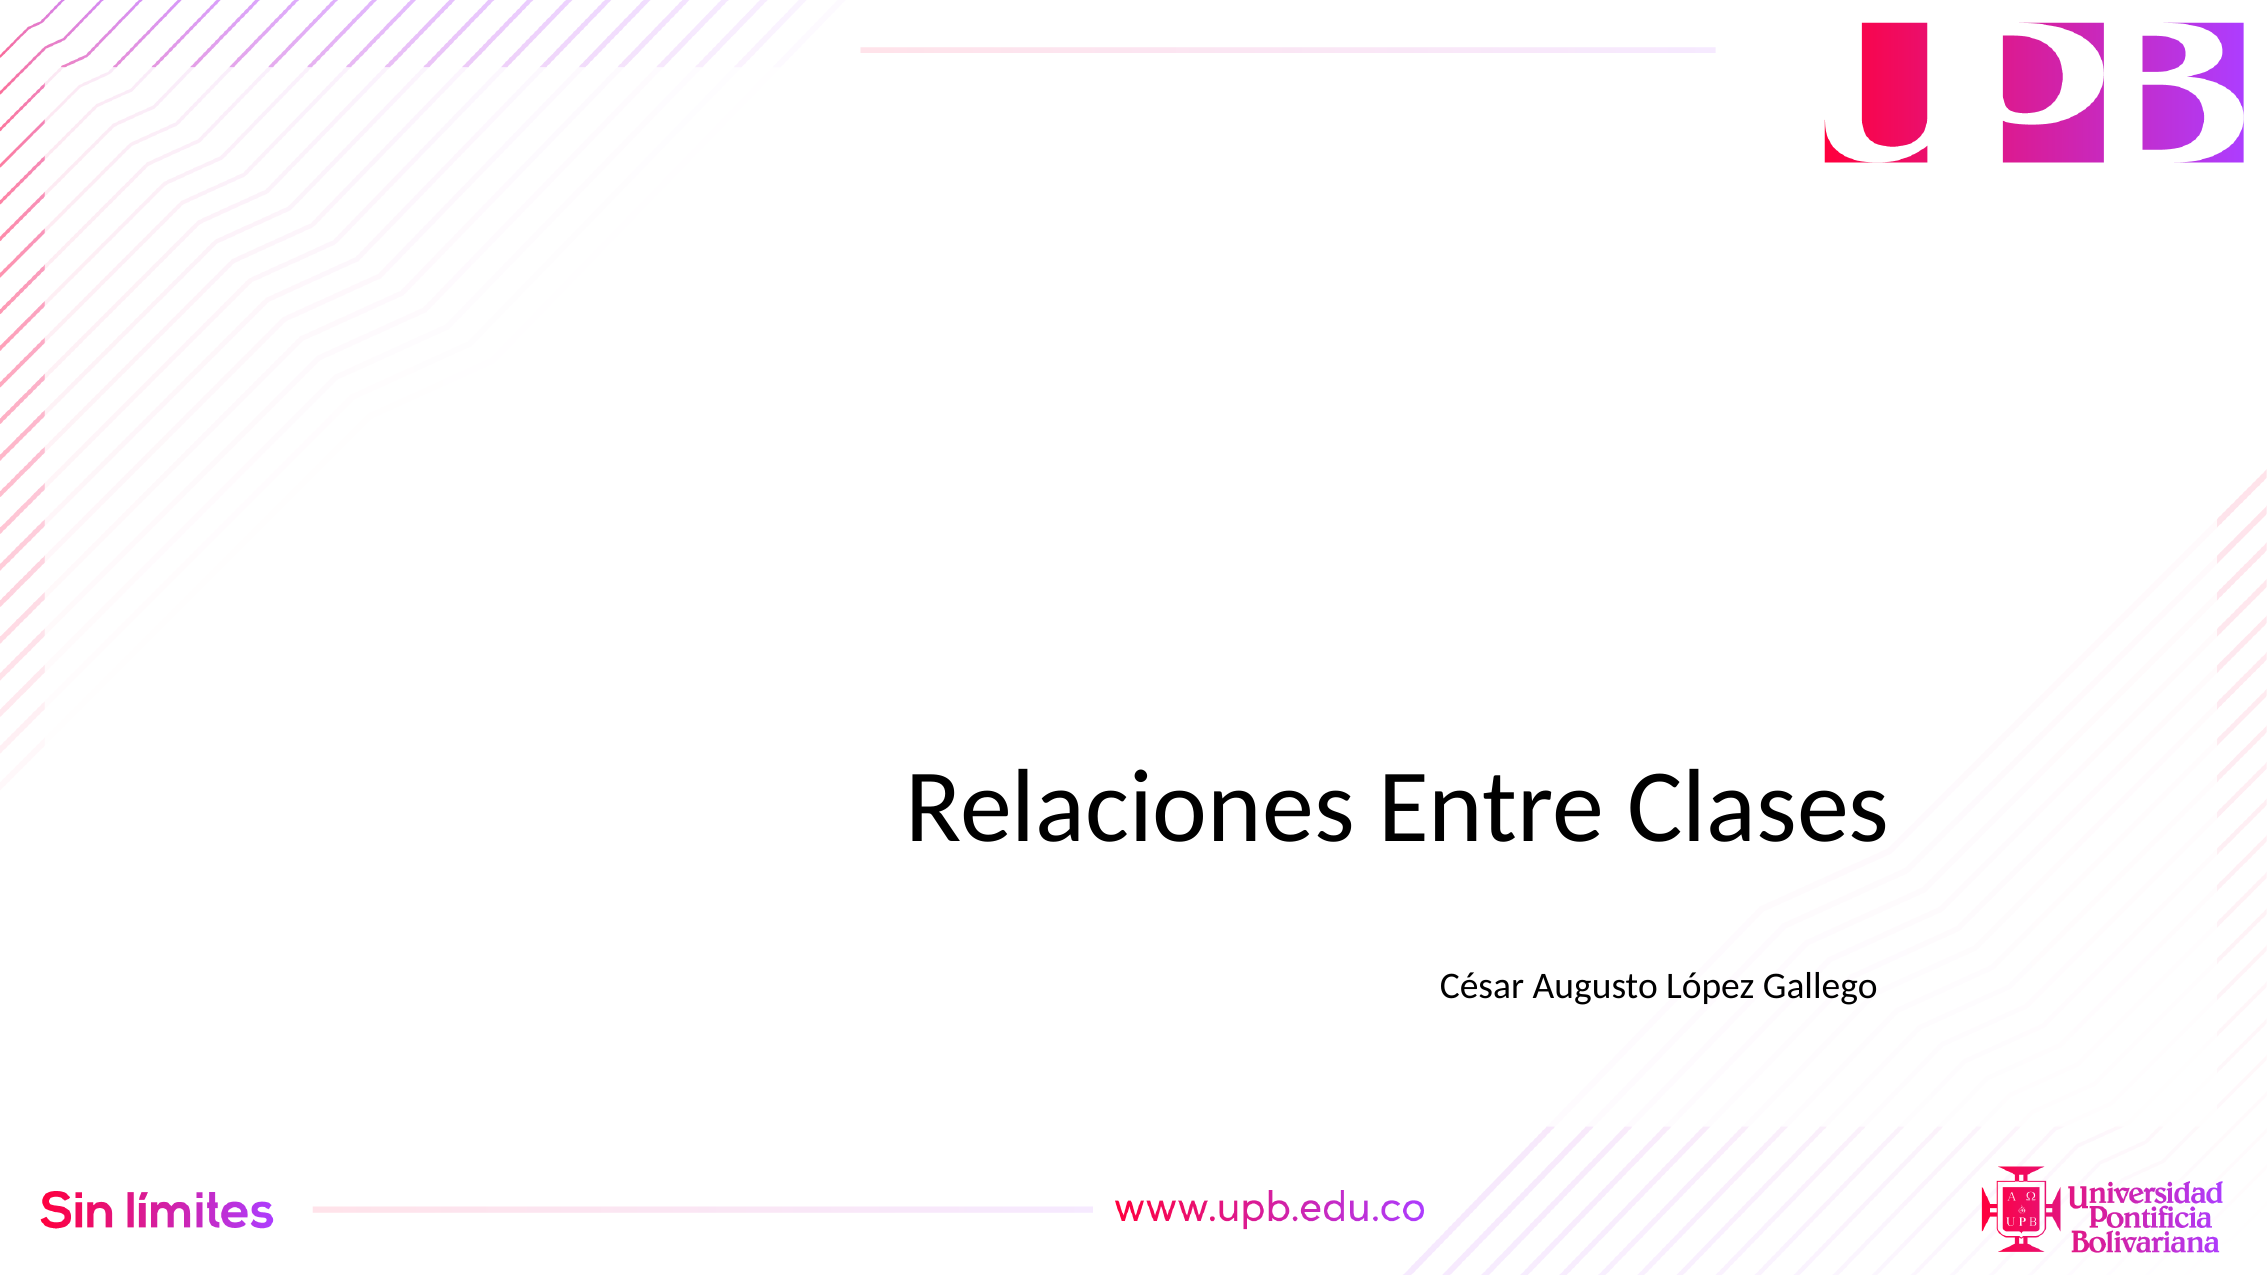

Relaciones Entre Clases

César Augusto López Gallego